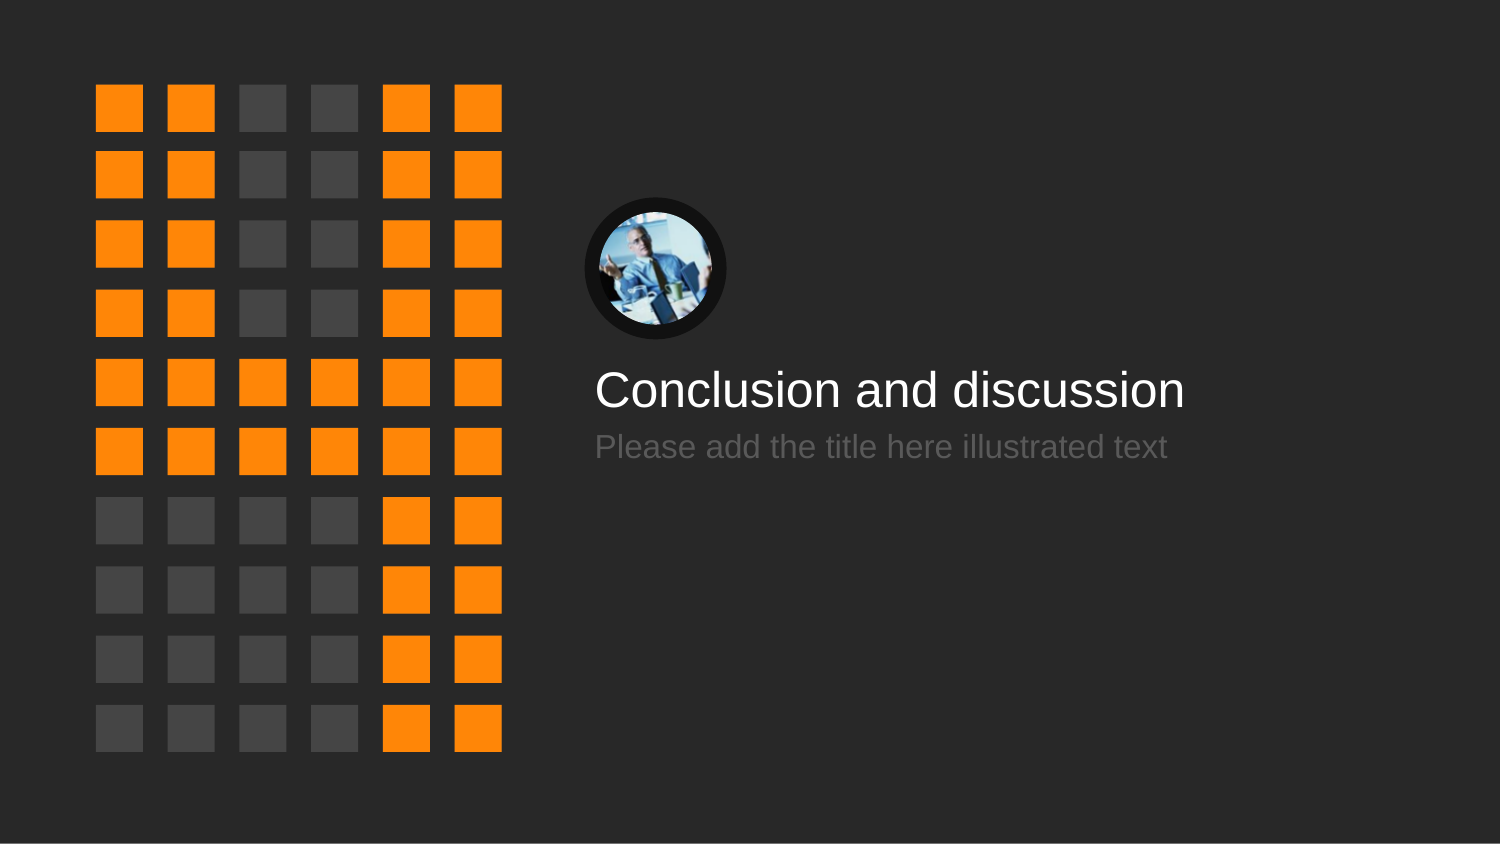

Conclusion and discussion
Please add the title here illustrated text